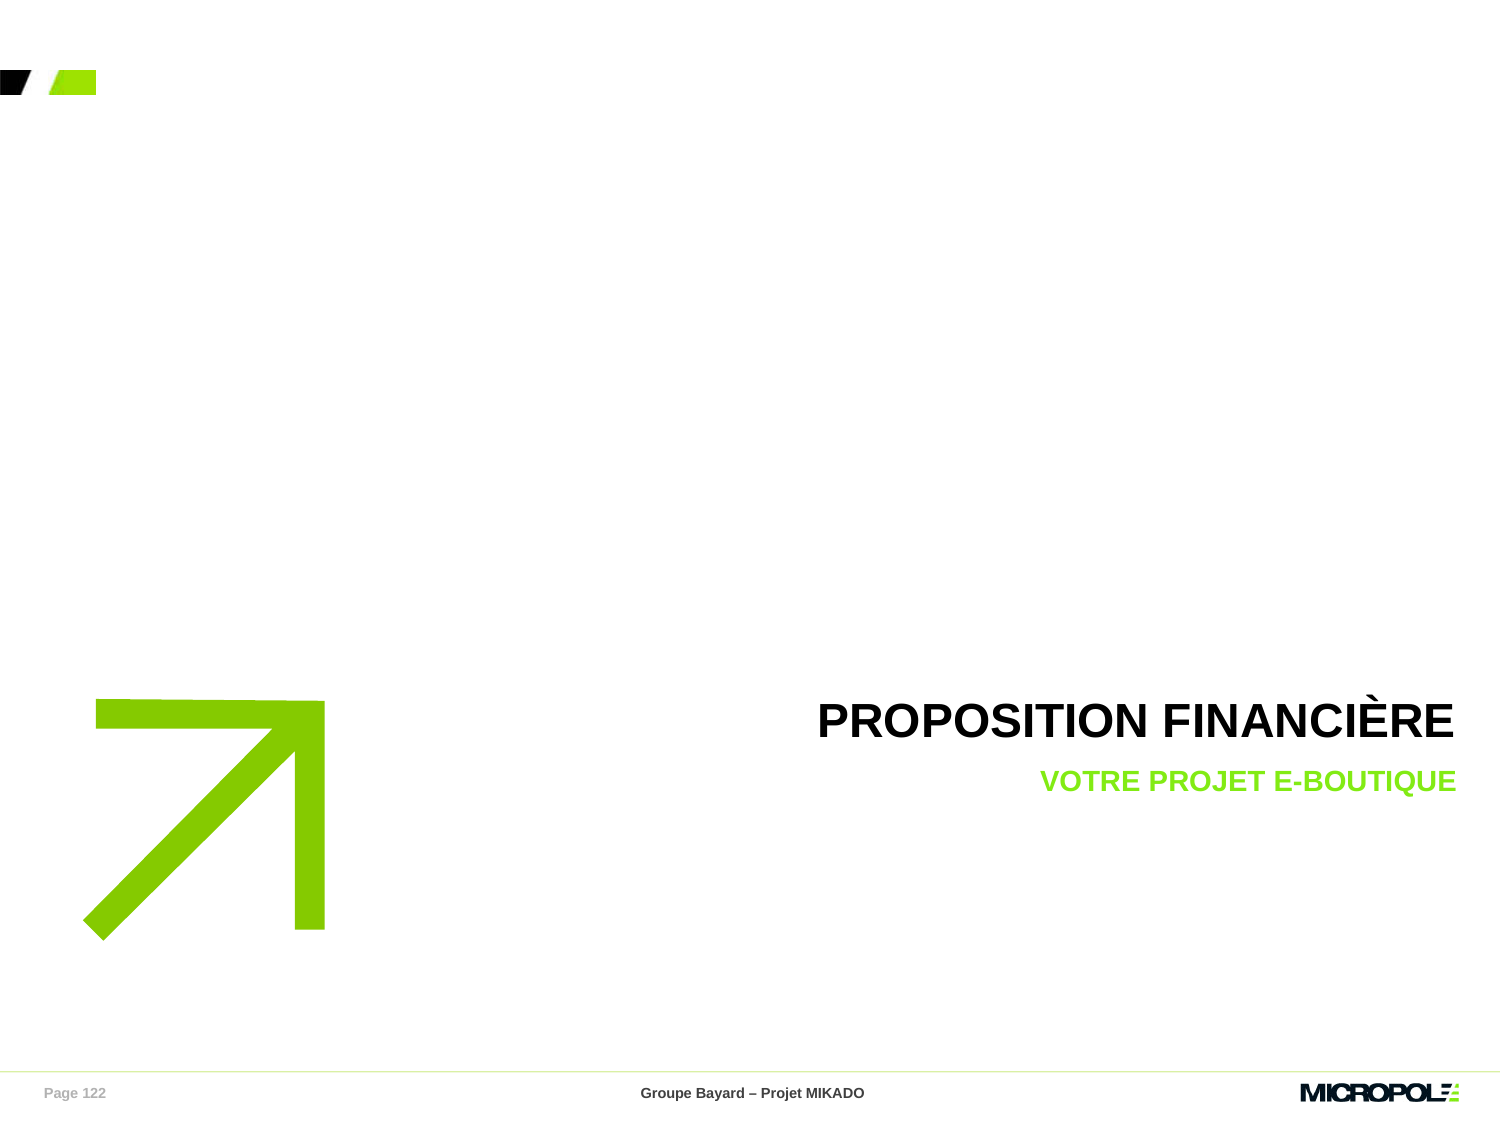

# Proposition financière
Votre projet e-Boutique
Page 122
Groupe Bayard – Projet MIKADO